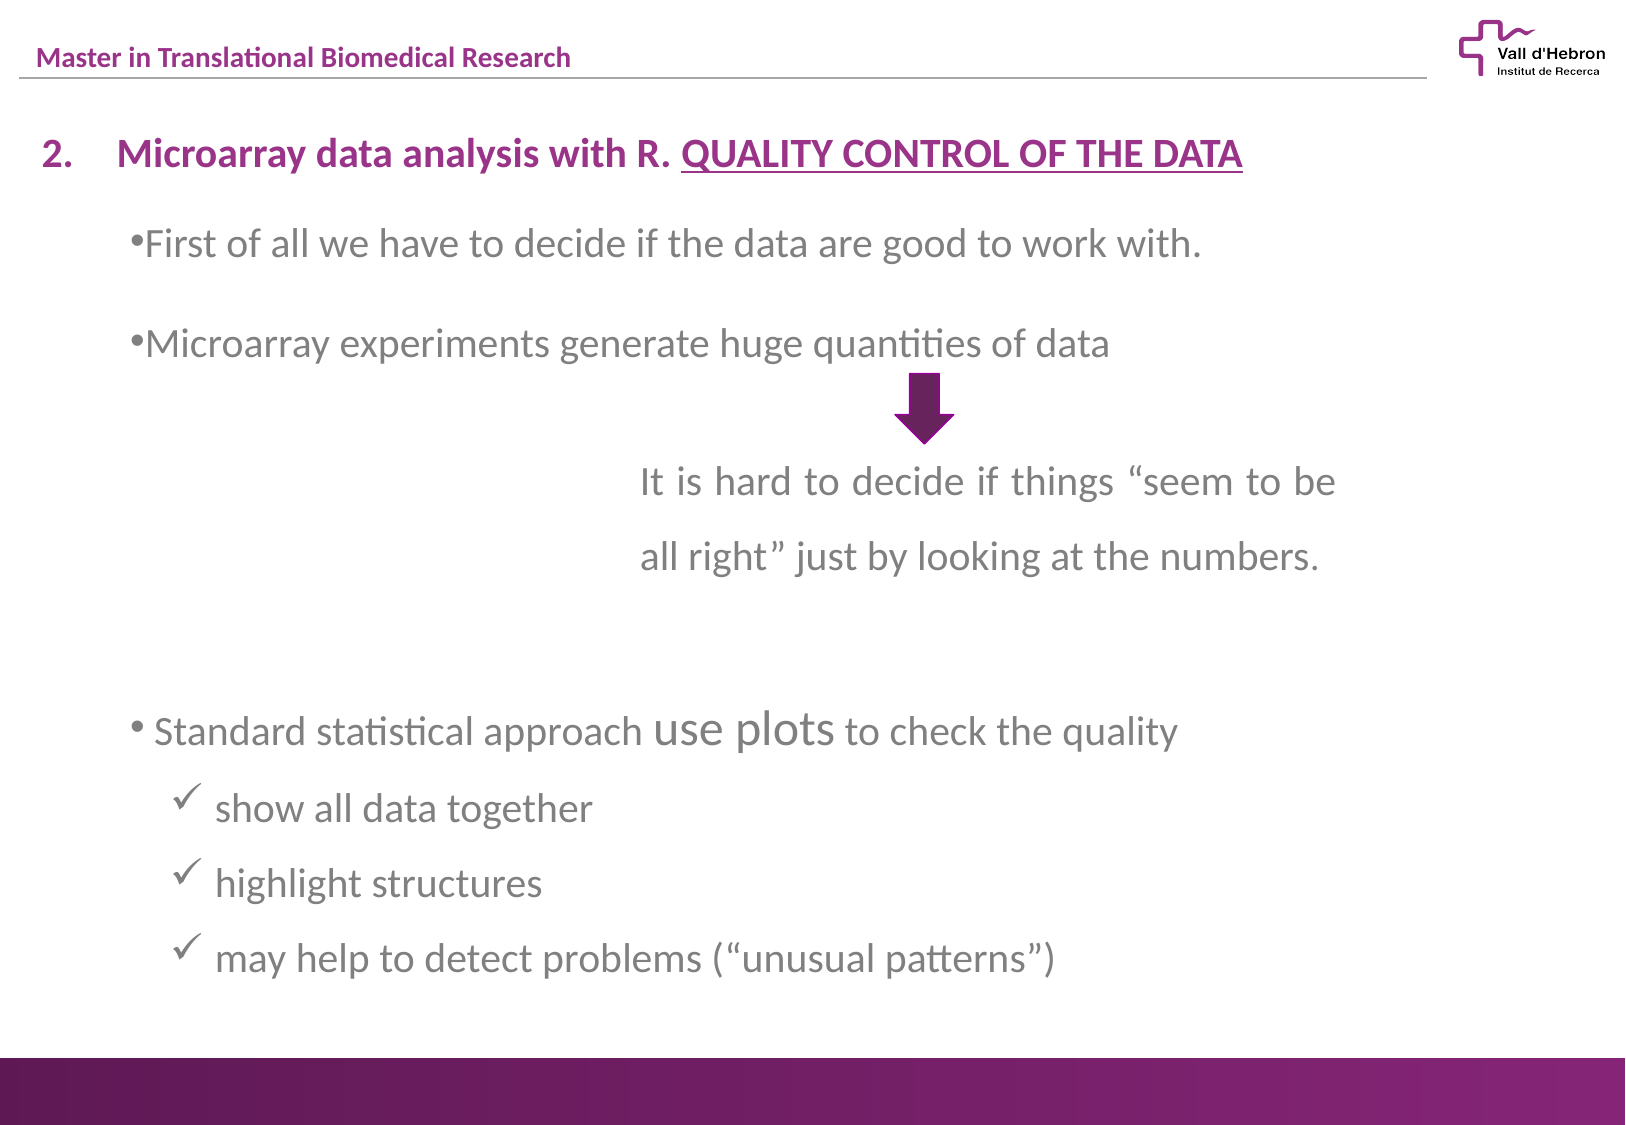

Microarray data analysis with R. QUALITY CONTROL OF THE DATA
First of all we have to decide if the data are good to work with.

Microarray experiments generate huge quantities of data

 Standard statistical approach use plots to check the quality
 show all data together
 highlight structures
 may help to detect problems (“unusual patterns”)

It is hard to decide if things “seem to be all right” just by looking at the numbers.